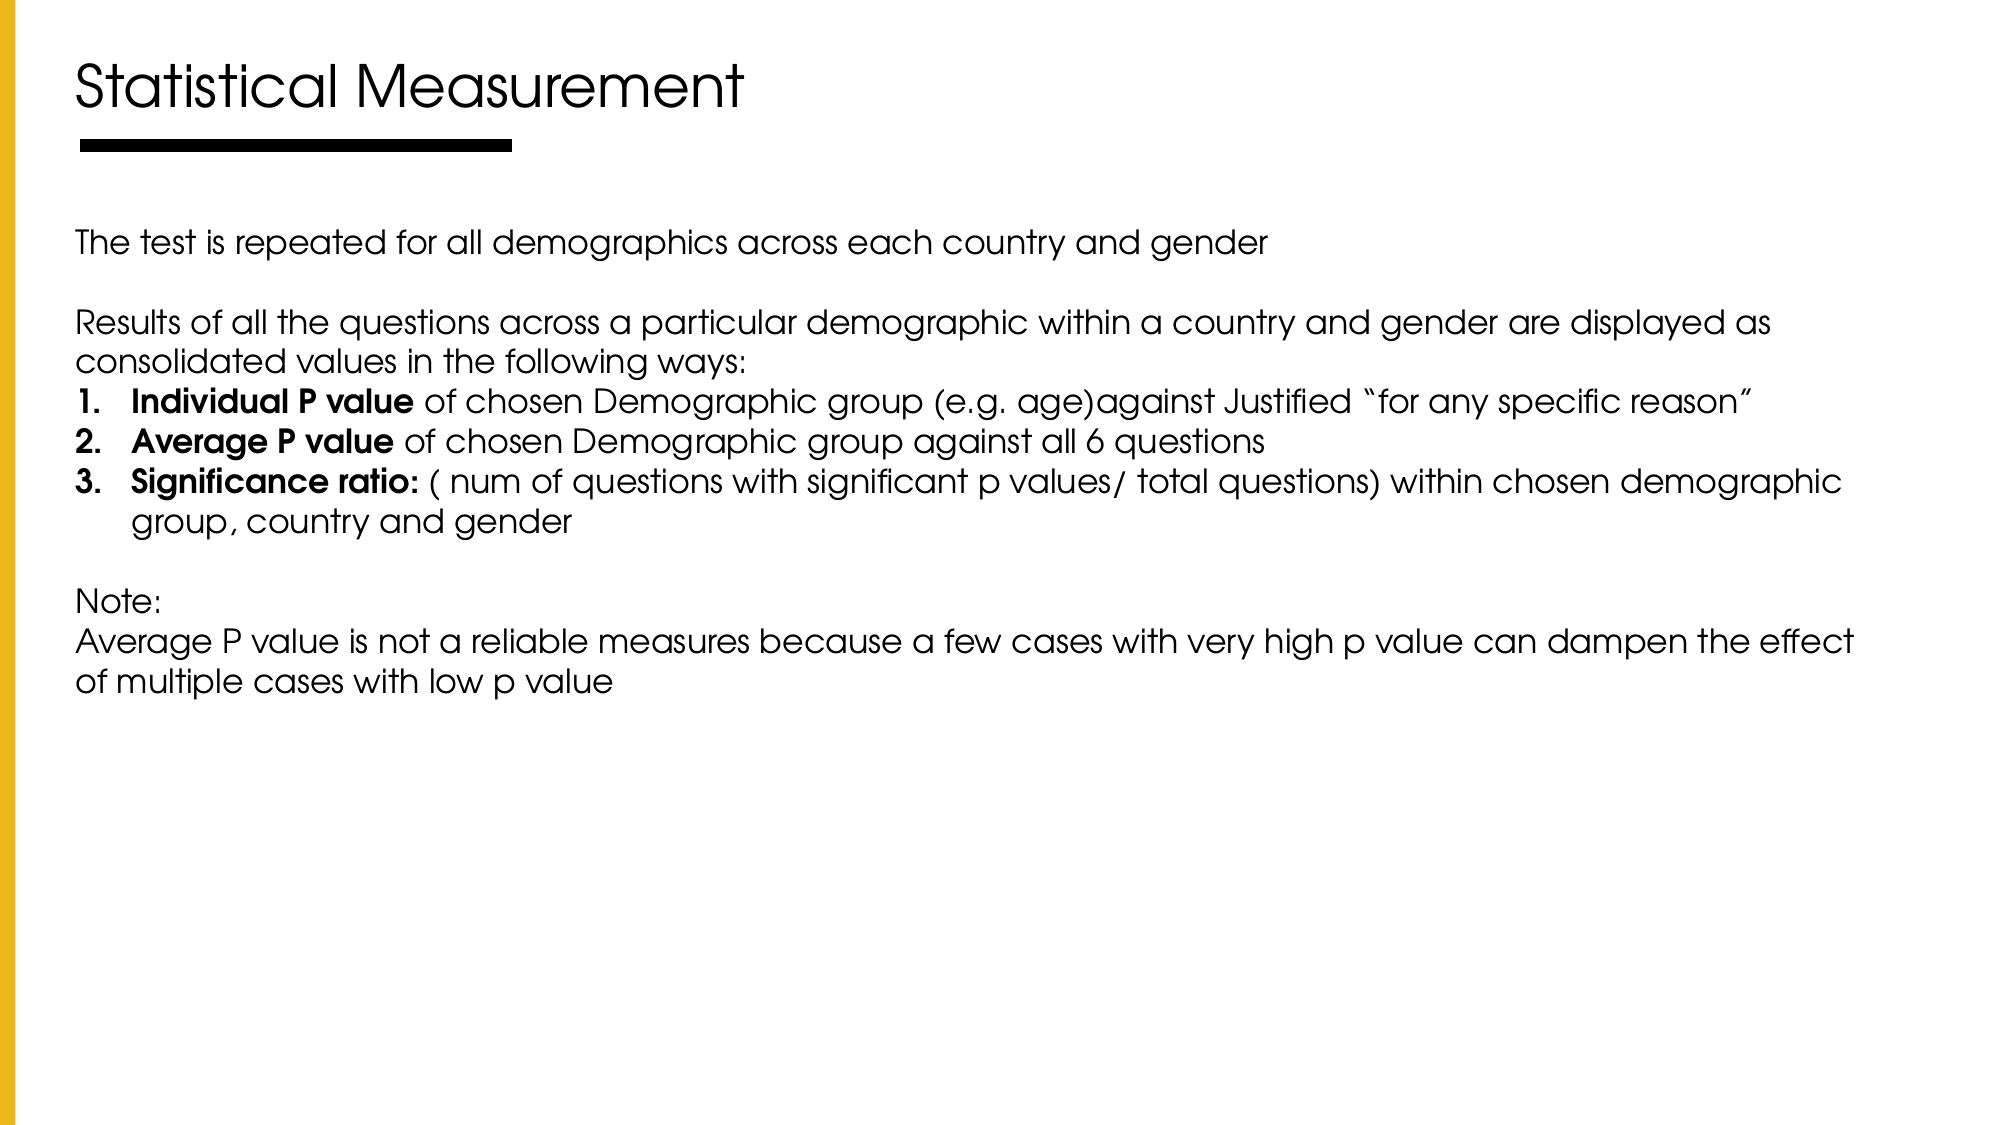

# Statistical Measurement
The test is repeated for all demographics across each country and gender

Results of all the questions across a particular demographic within a country and gender are displayed as consolidated values in the following ways:
Individual P value of chosen Demographic group (e.g. age)against Justified “for any specific reason”
Average P value of chosen Demographic group against all 6 questions
Significance ratio: ( num of questions with significant p values/ total questions) within chosen demographic group, country and gender

Note:
Average P value is not a reliable measures because a few cases with very high p value can dampen the effect of multiple cases with low p value